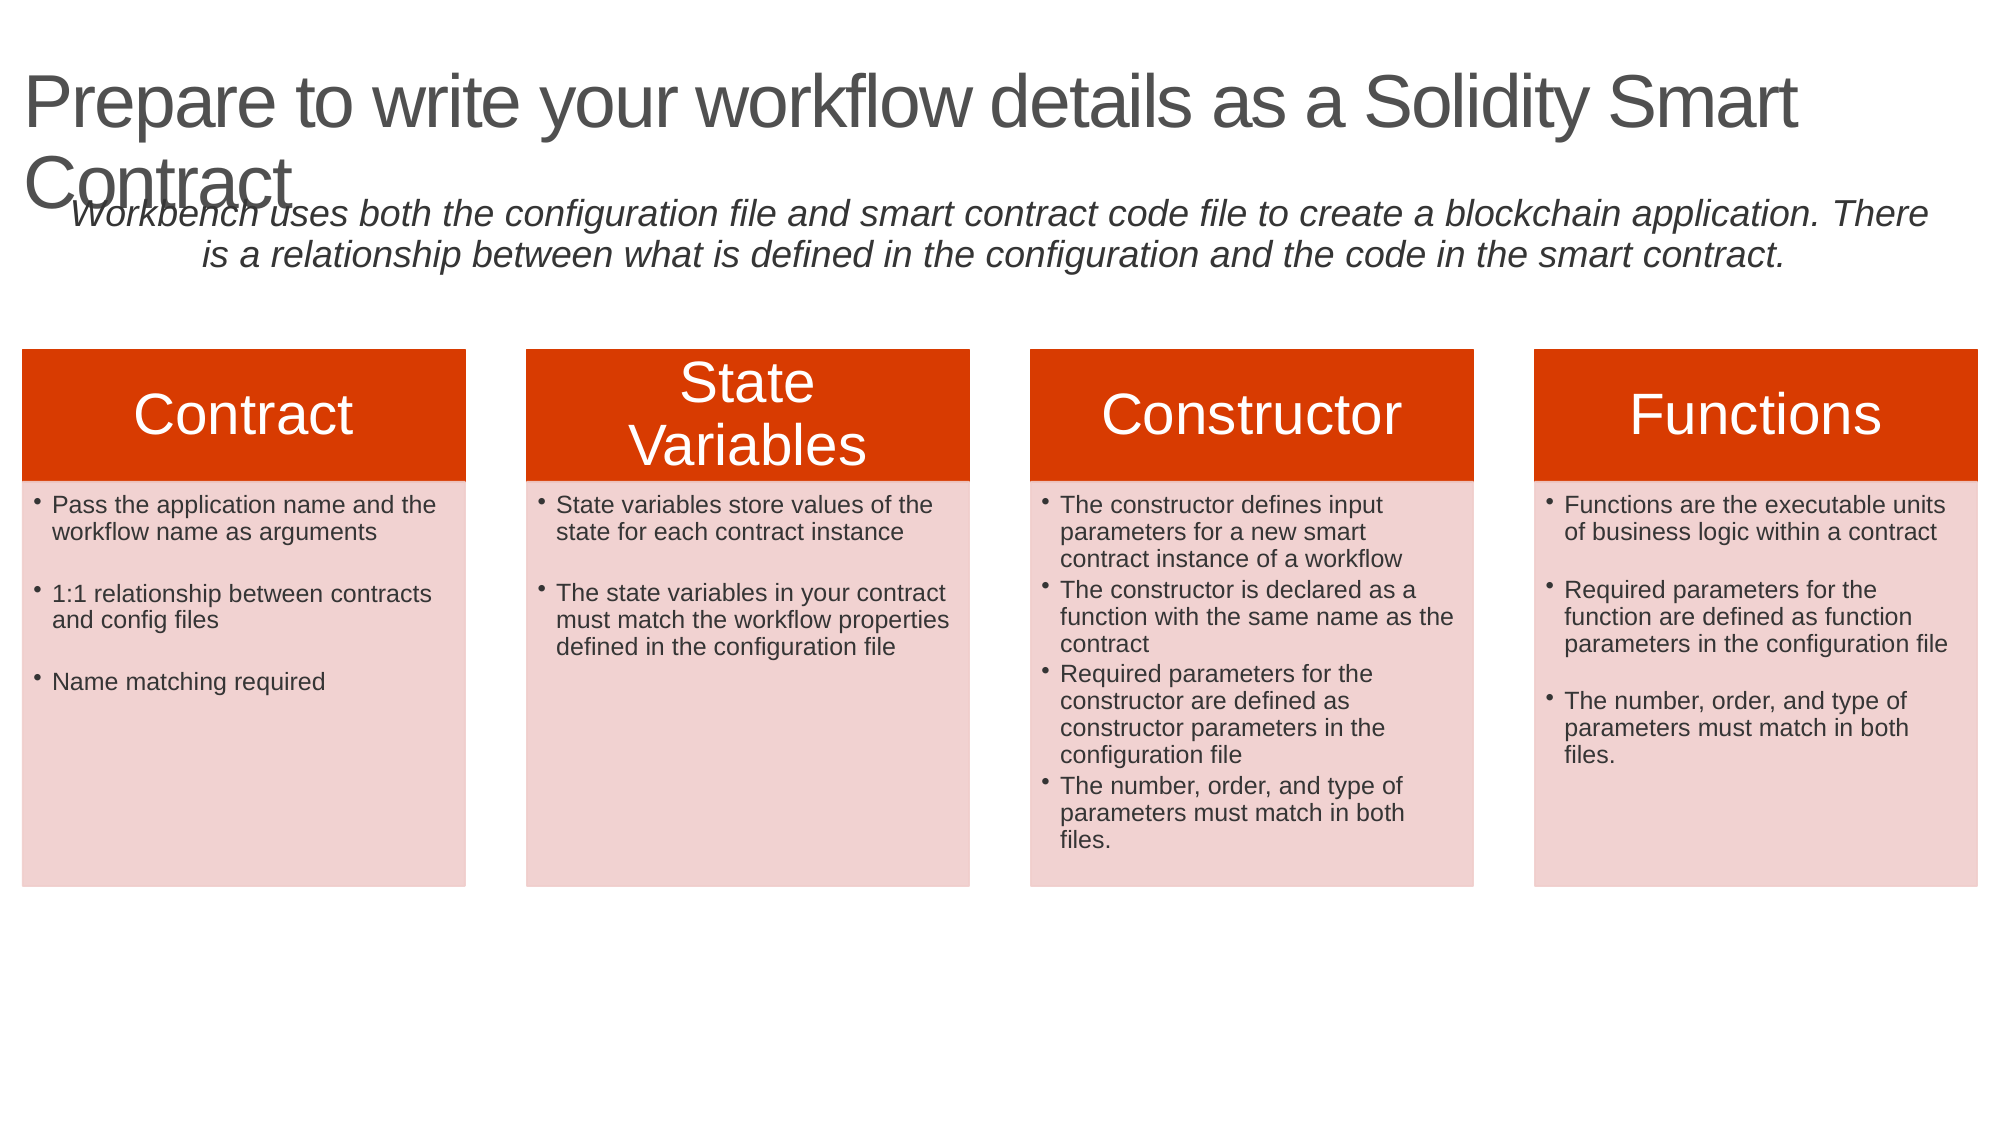

# Prepare to write your workflow details as a Solidity Smart Contract
Workbench uses both the configuration file and smart contract code file to create a blockchain application. There is a relationship between what is defined in the configuration and the code in the smart contract.
Contract
Pass the application name and the workflow name as arguments

1:1 relationship between contracts and config files

Name matching required

State Variables
State variables store values of the state for each contract instance
The state variables in your contract must match the workflow properties defined in the configuration file
Constructor
The constructor defines input parameters for a new smart contract instance of a workflow
The constructor is declared as a function with the same name as the contract
Required parameters for the constructor are defined as constructor parameters in the configuration file
The number, order, and type of parameters must match in both files.
Functions
Functions are the executable units of business logic within a contract
Required parameters for the function are defined as function parameters in the configuration file
The number, order, and type of parameters must match in both files.